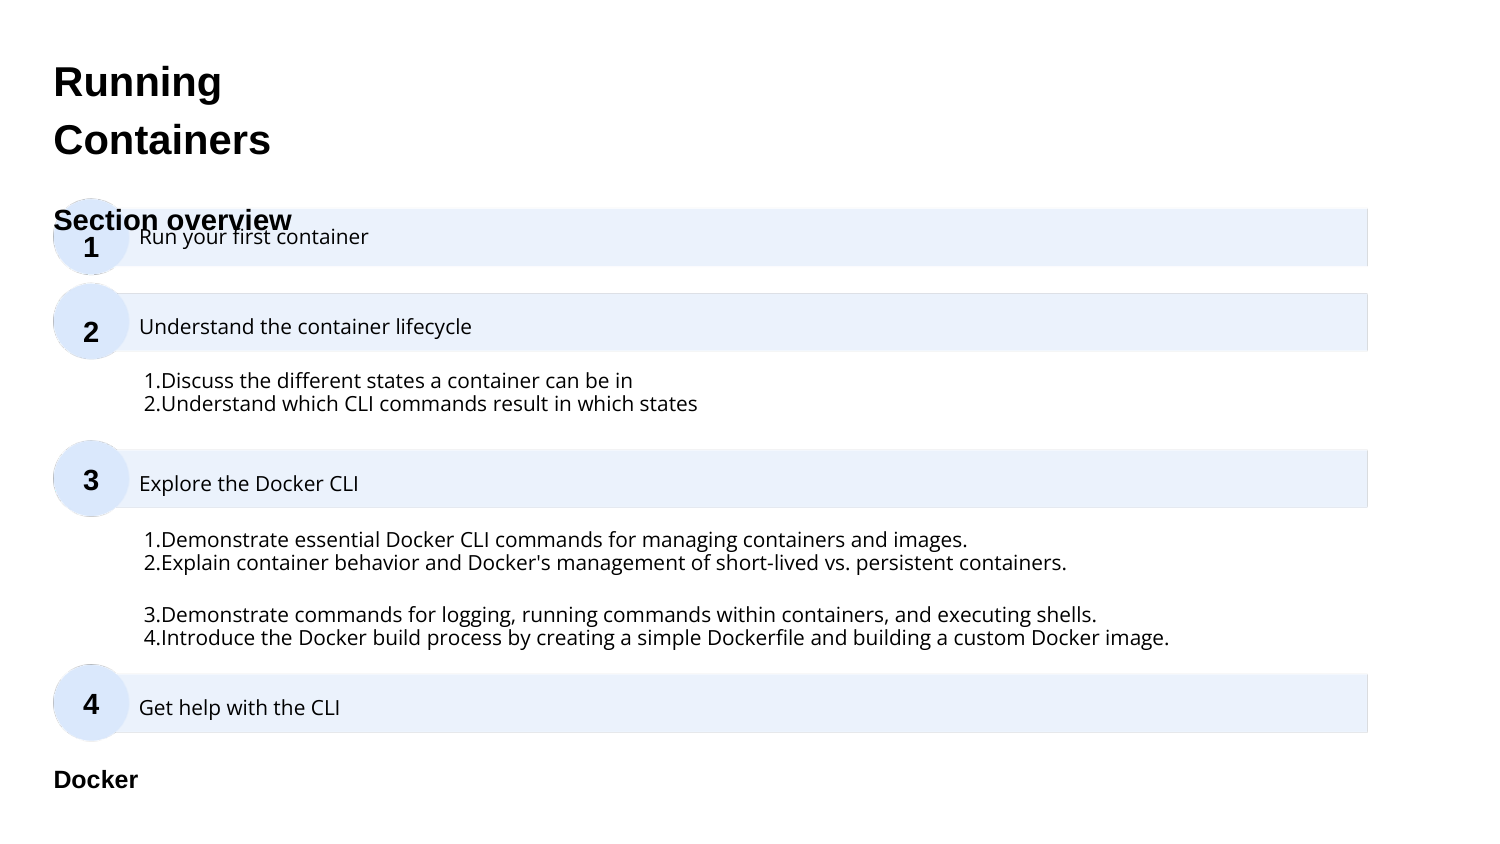

Running Containers
Section overview

1
Run your ﬁrst container
2
Understand the container lifecycle
1.Discuss the diﬀerent states a container can be in
2.Understand which CLI commands result in which states
Explore the Docker CLI
3
1.Demonstrate essential Docker CLI commands for managing containers and images.
2.Explain container behavior and Docker's management of short-lived vs. persistent containers.
3.Demonstrate commands for logging, running commands within containers, and executing shells.
4.Introduce the Docker build process by creating a simple Dockerﬁle and building a custom Docker image.

Get help with the CLI
4

Docker